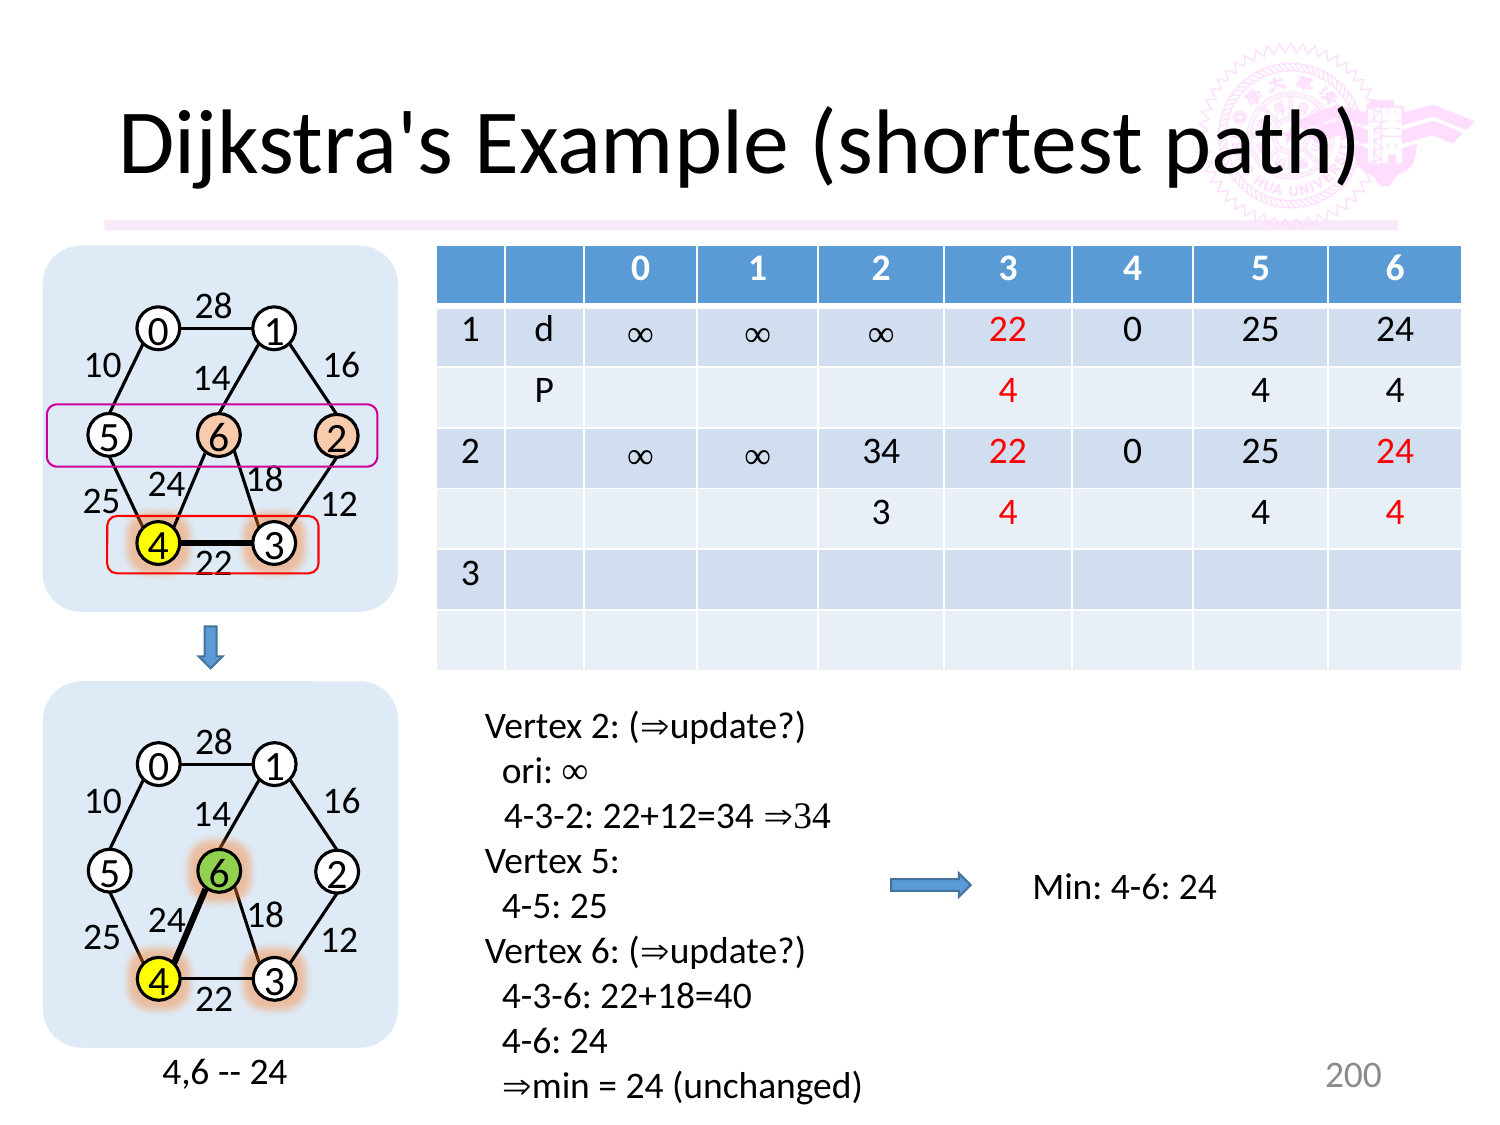

# Dijkstra's Example (shortest path)
|  |  | 0 | 1 | 2 | 3 | 4 | 5 | 6 |
| --- | --- | --- | --- | --- | --- | --- | --- | --- |
| 1 | d | ∞ | ∞ | ∞ | 22 | 0 | 25 | 24 |
|  | P |  |  |  | 4 |  | 4 | 4 |
| 2 |  | ∞ | ∞ | 34 | 22 | 0 | 25 | 24 |
|  |  |  |  | 3 | 4 |  | 4 | 4 |
| 3 |  |  |  |  |  |  |  |  |
|  |  |  |  |  |  |  |  |  |

28
0
1
10
16
14
5
6
2
18
24
25
12
4
3
22

28
0
1
10
16
14
5
6
2
18
24
25
12
4
3
22
4,6 -- 24
Vertex 2: (⇒update?)
  ori: ∞
  4-3-2: 22+12=34 ⇒34
Vertex 5:
  4-5: 25
Vertex 6: (⇒update?)
  4-3-6: 22+18=40
  4-6: 24
  ⇒min = 24 (unchanged)
Min: 4-6: 24

200